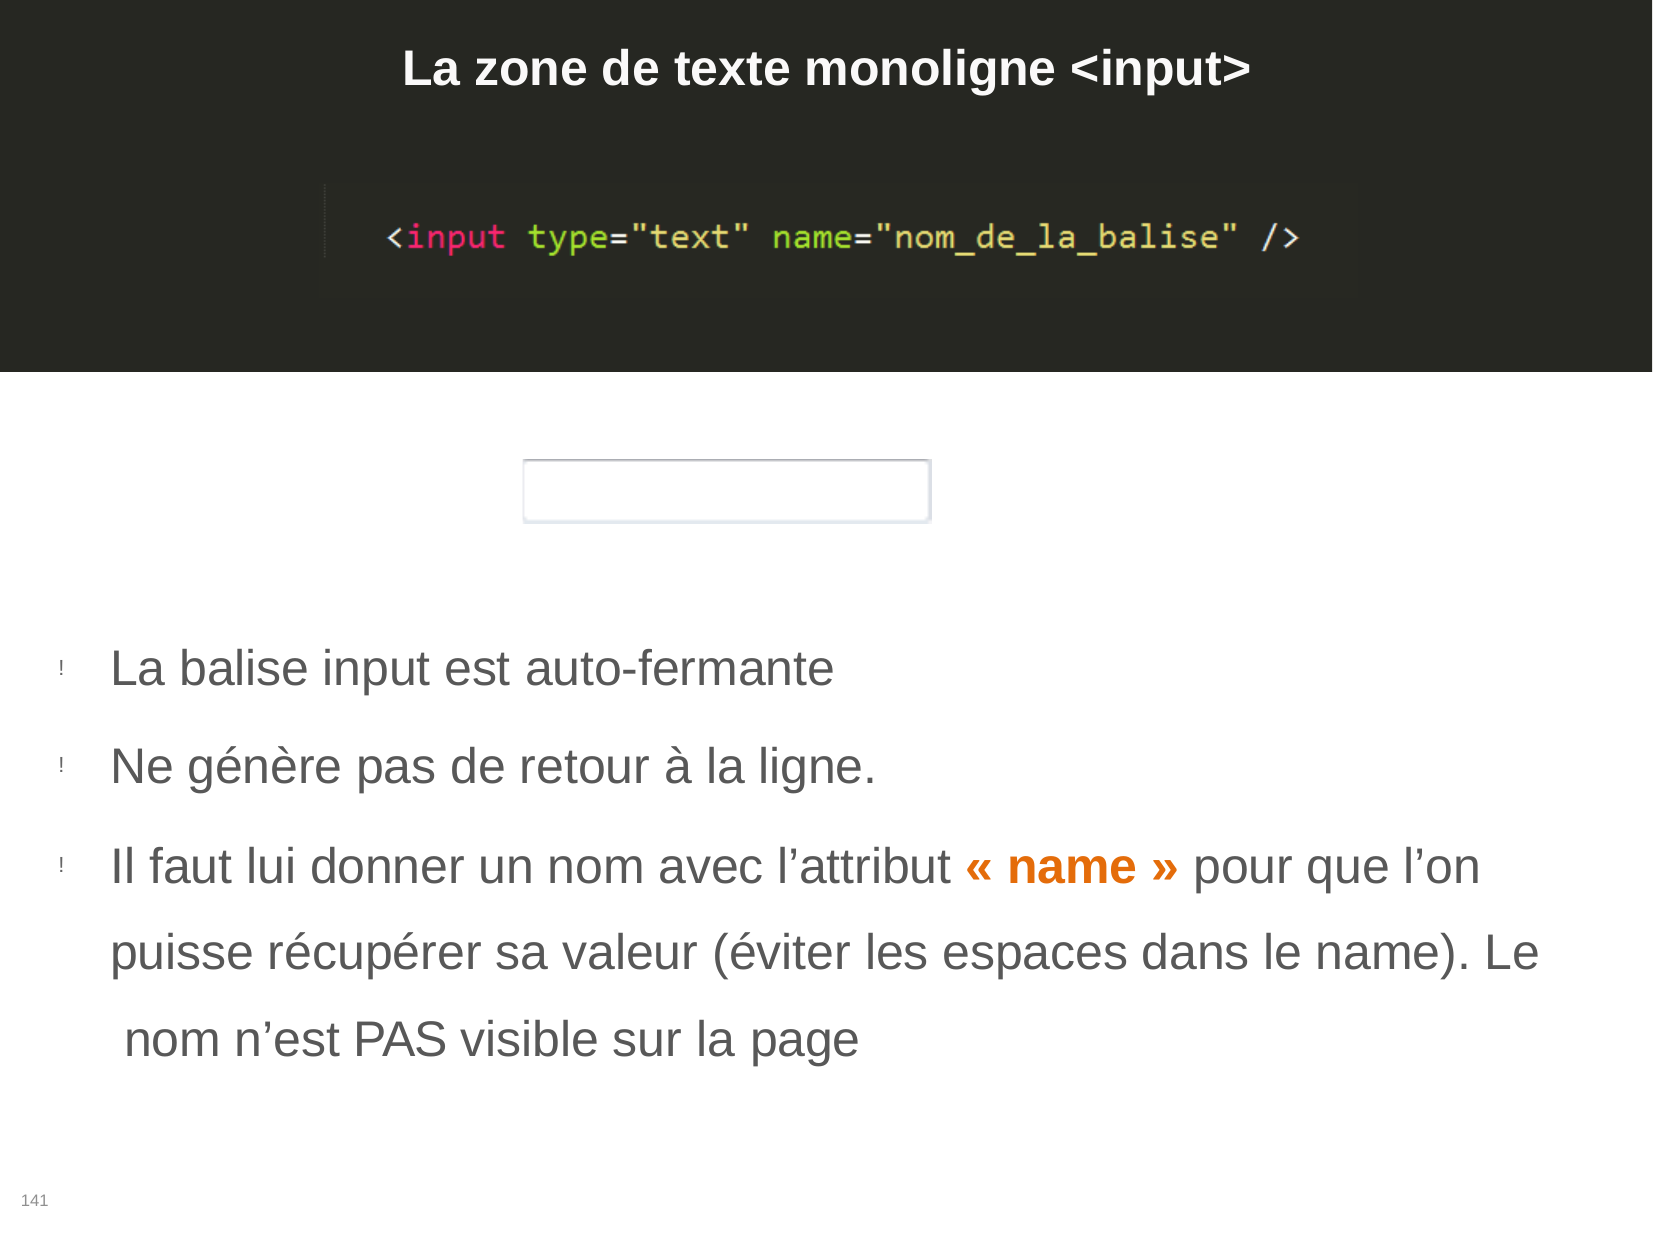

# La zone de texte monoligne <input>

La balise input est auto-fermante
Ne génère pas de retour à la ligne.
Il faut lui donner un nom avec l’attribut « name » pour que l’on  puisse récupérer sa valeur (éviter les espaces dans le name). Le  nom n’est PAS visible sur la page
!
!
!

141